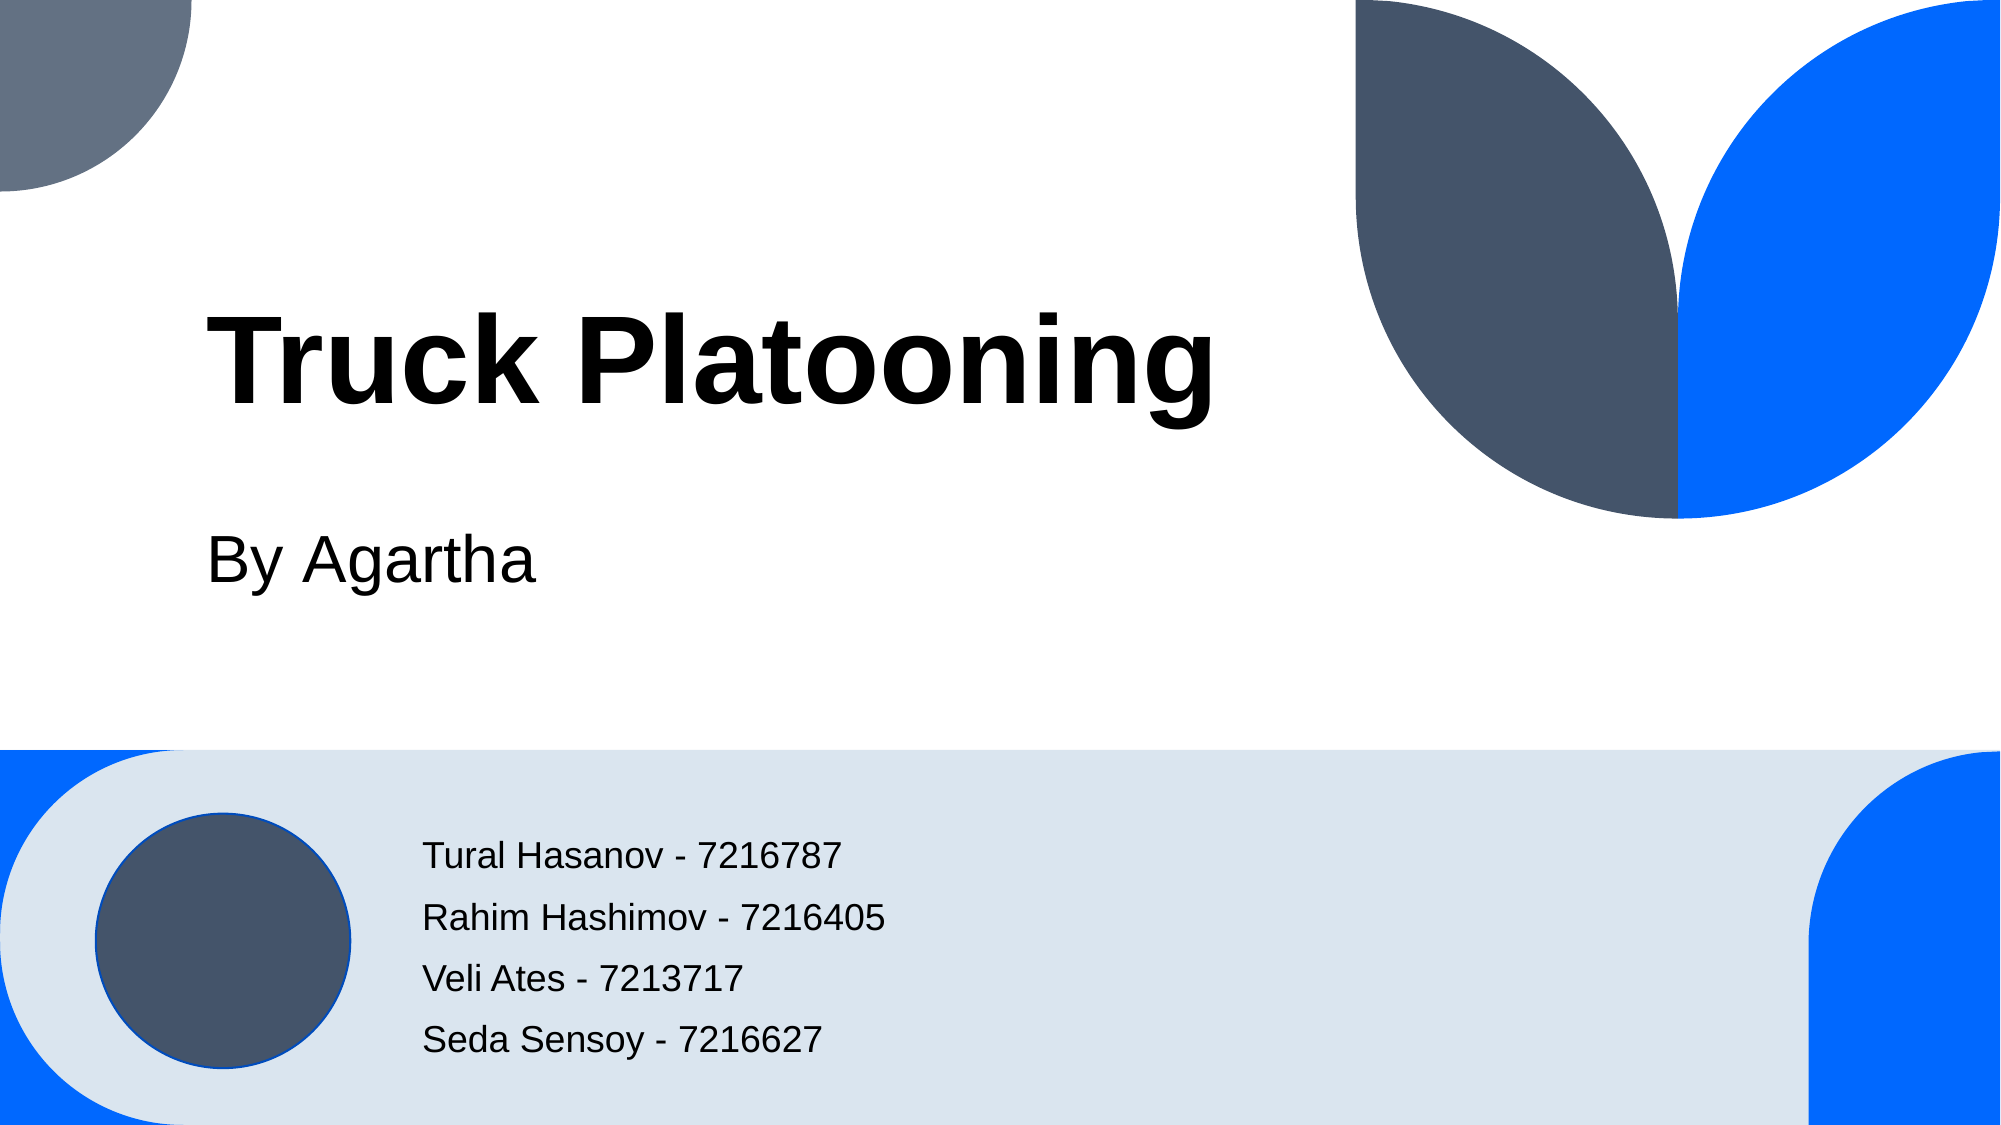

# Truck Platooning
By Agartha
Tural Hasanov - 7216787
Rahim Hashimov - 7216405
Veli Ates - 7213717
Seda Sensoy - 7216627